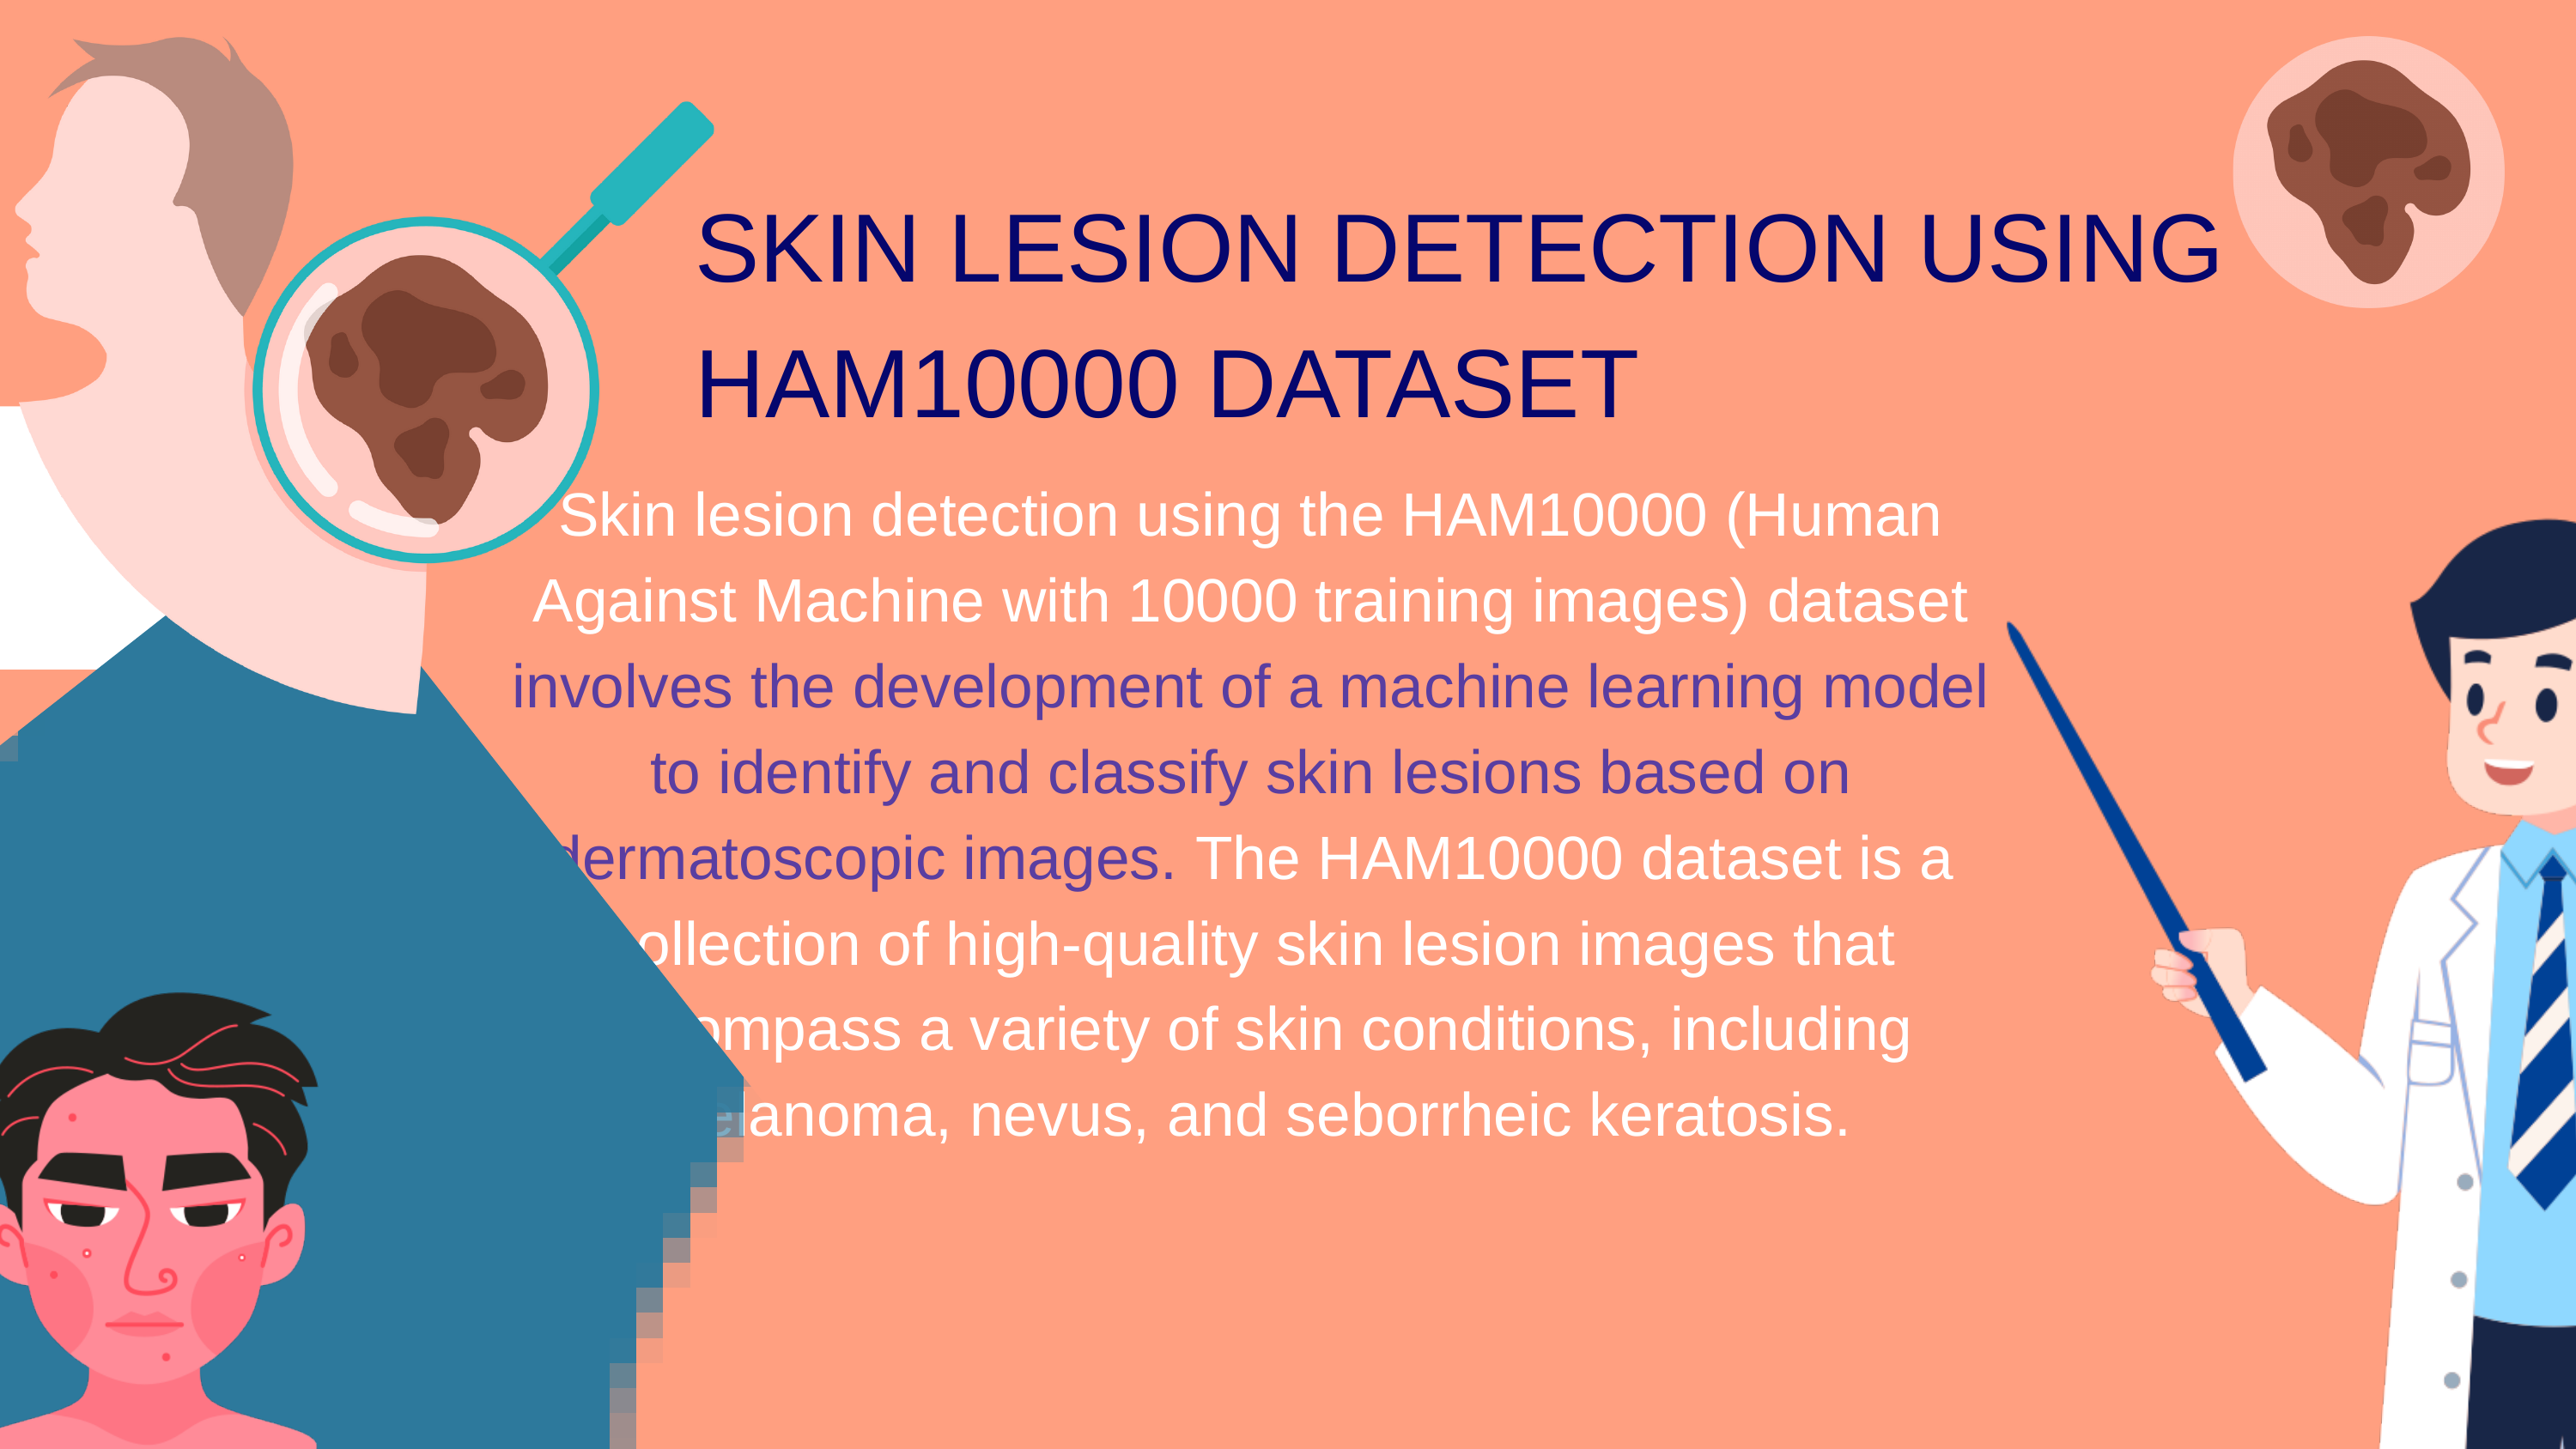

SKIN LESION DETECTION USING HAM10000 DATASET

Skin lesion detection using the HAM10000 (Human Against Machine with 10000 training images) dataset involves the development of a machine learning model to identify and classify skin lesions based on dermatoscopic images. The HAM10000 dataset is a collection of high-quality skin lesion images that encompass a variety of skin conditions, including melanoma, nevus, and seborrheic keratosis.